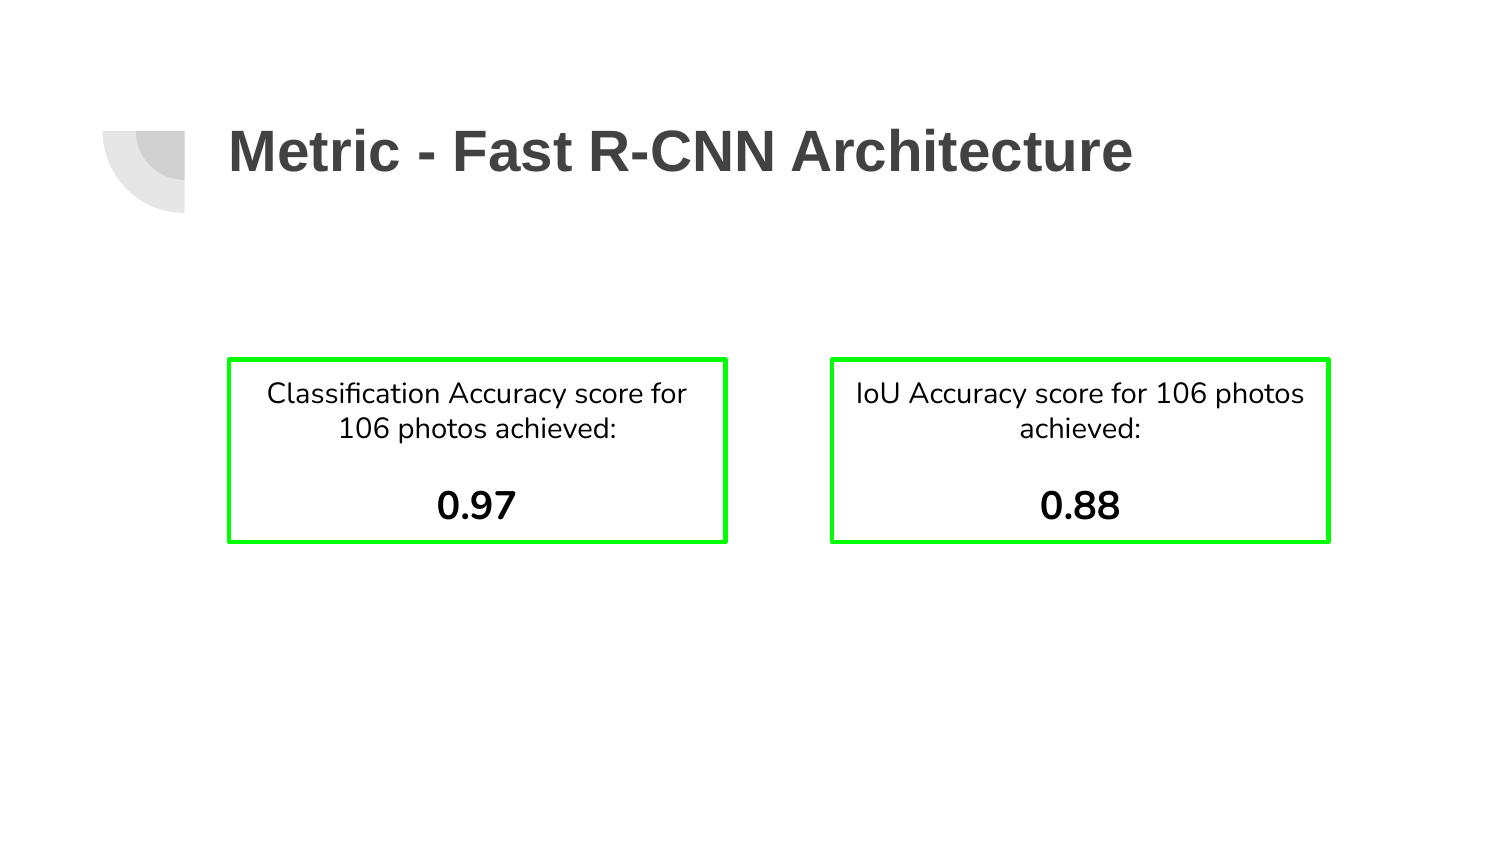

# Metric - Fast R-CNN Architecture
Classification Accuracy score for 106 photos achieved:

0.97
IoU Accuracy score for 106 photos achieved:

0.88